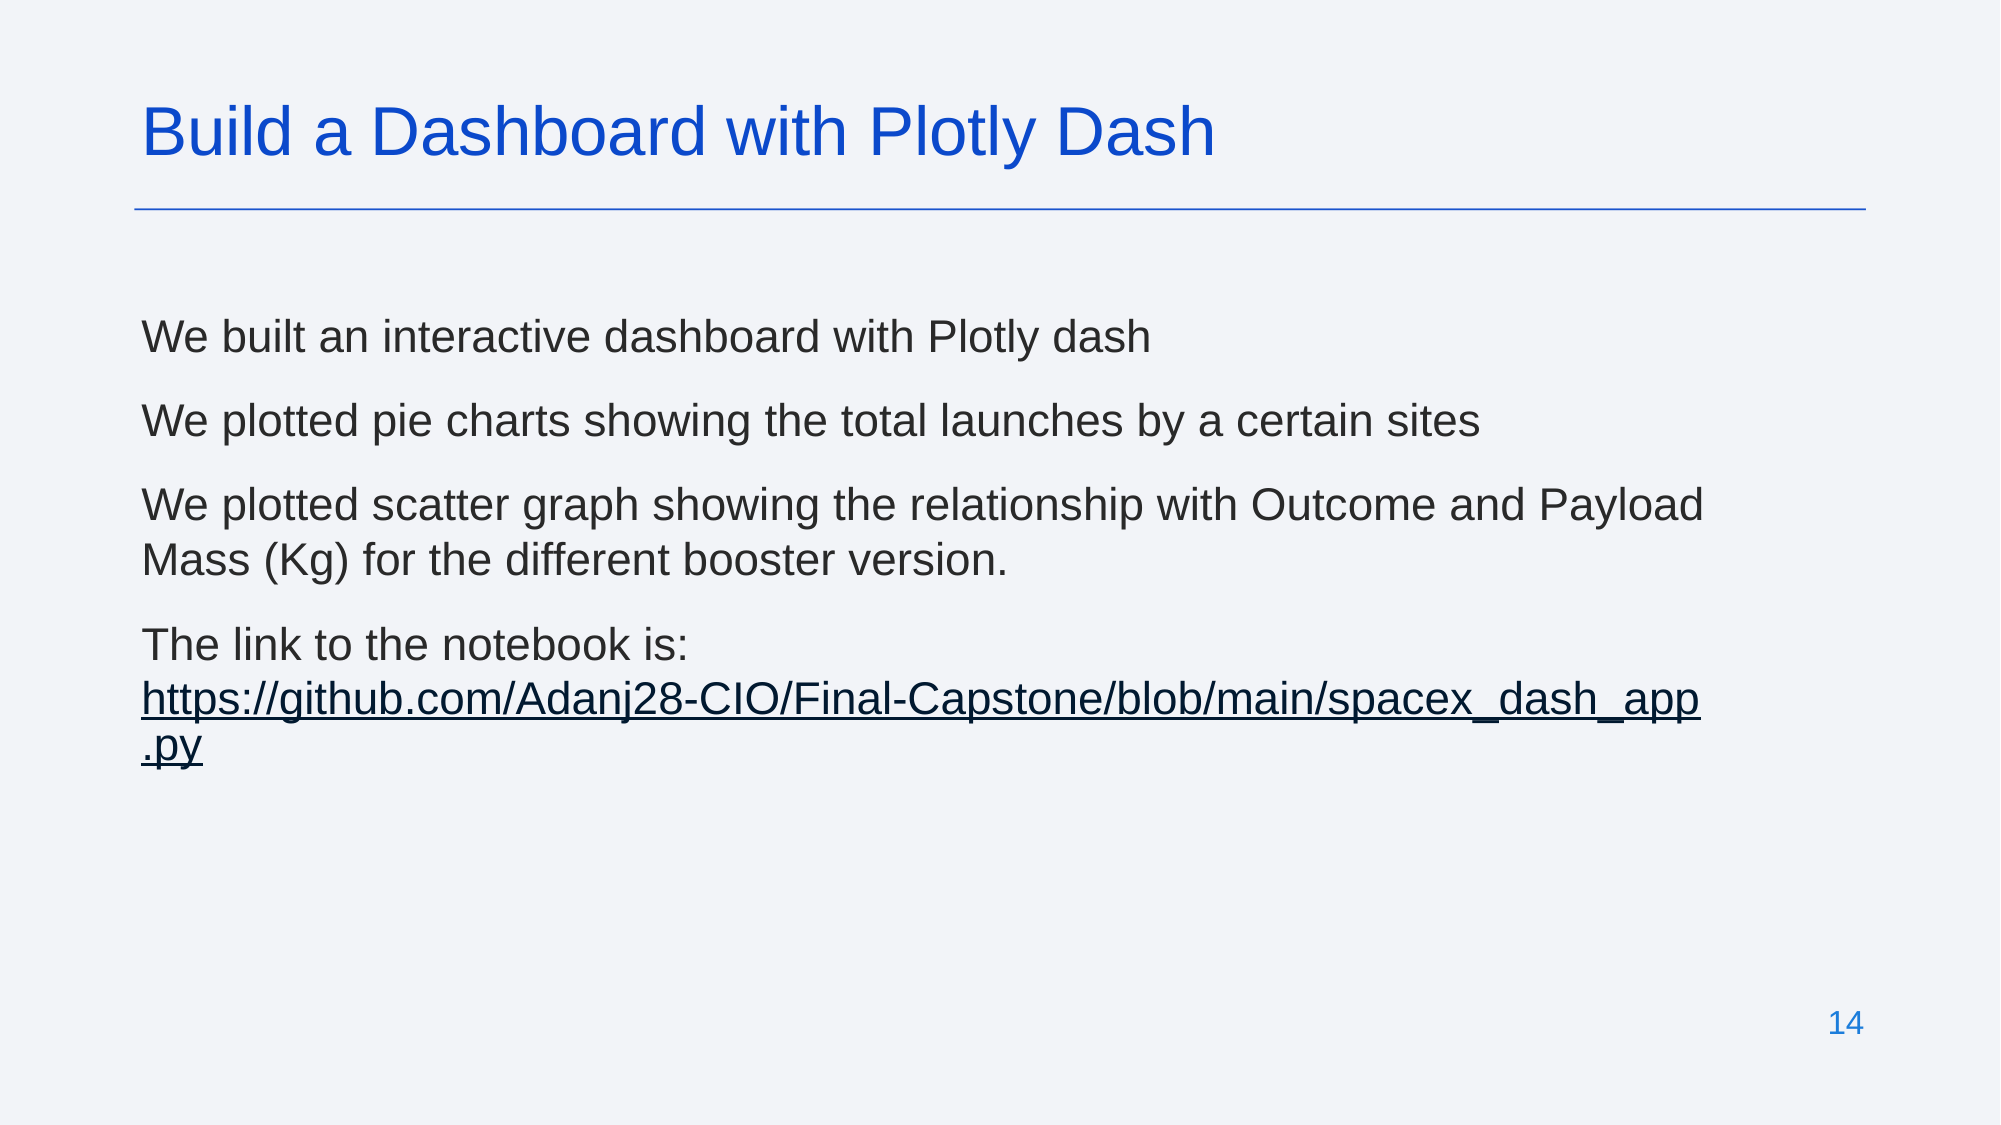

Build a Dashboard with Plotly Dash
We built an interactive dashboard with Plotly dash
We plotted pie charts showing the total launches by a certain sites
We plotted scatter graph showing the relationship with Outcome and Payload Mass (Kg) for the different booster version.
The link to the notebook is: https://github.com/Adanj28-CIO/Final-Capstone/blob/main/spacex_dash_app.py
14